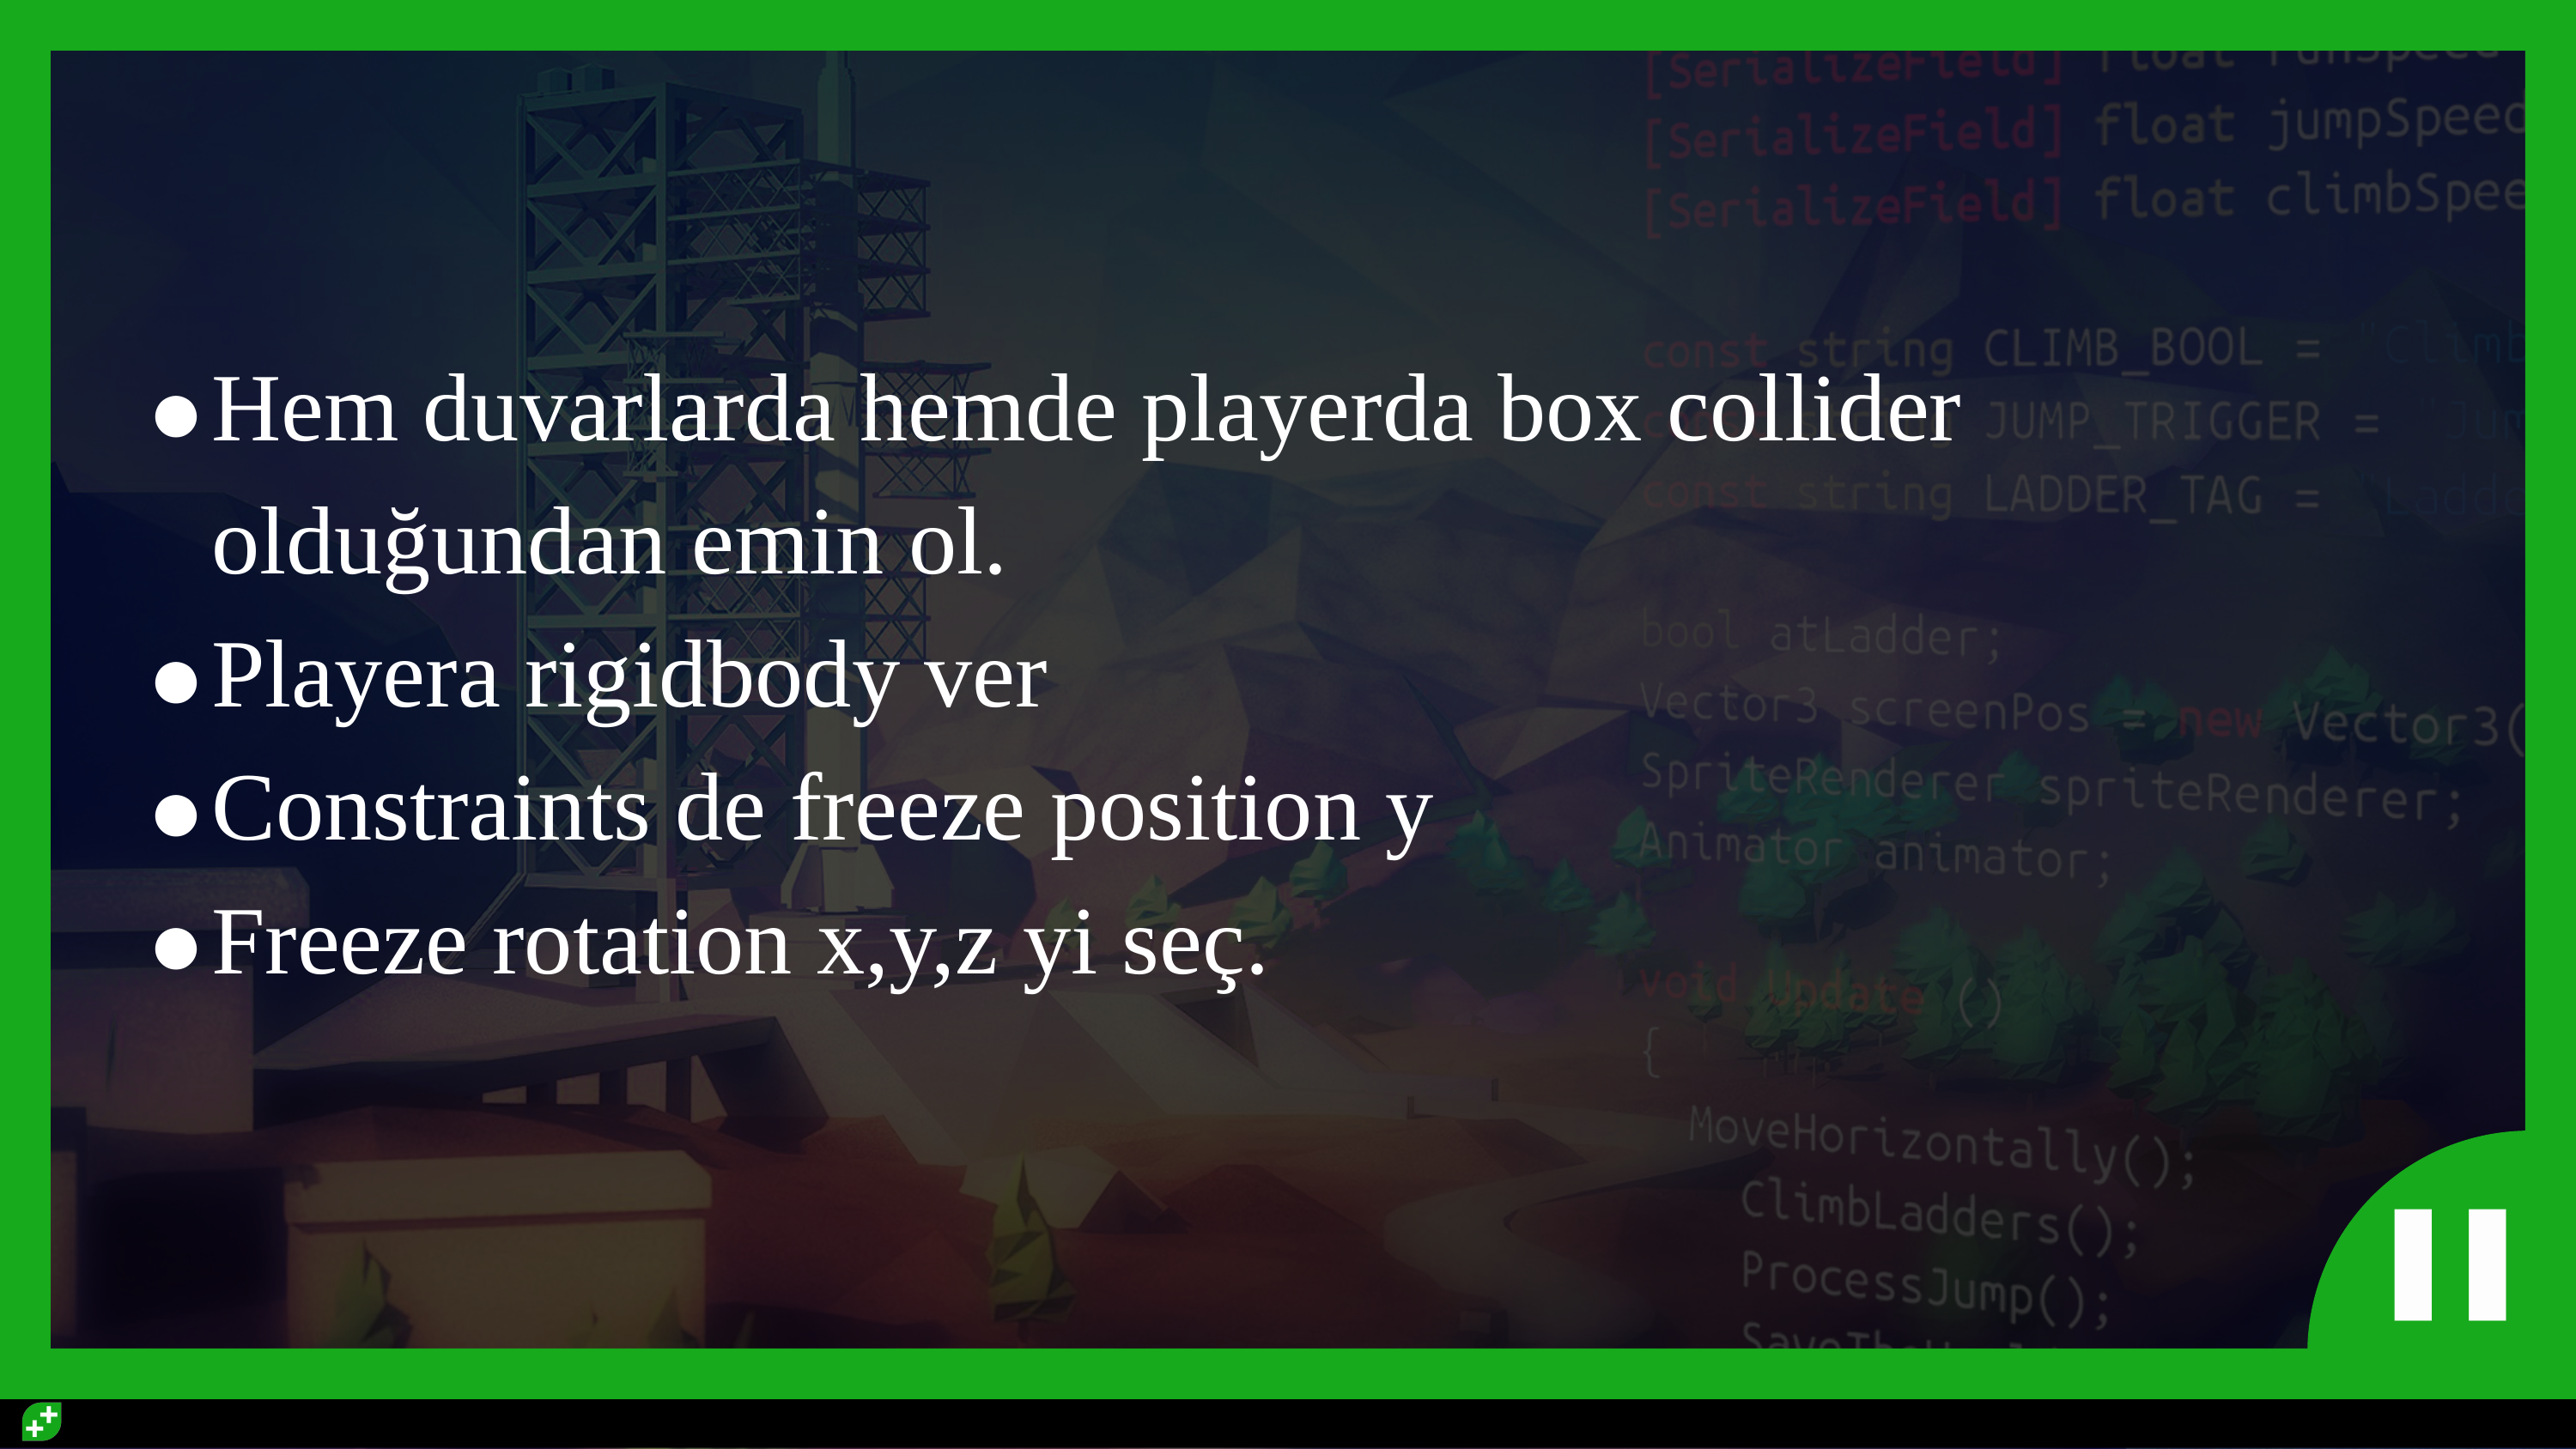

#
Hem duvarlarda hemde playerda box collider olduğundan emin ol.
Playera rigidbody ver
Constraints de freeze position y
Freeze rotation x,y,z yi seç.